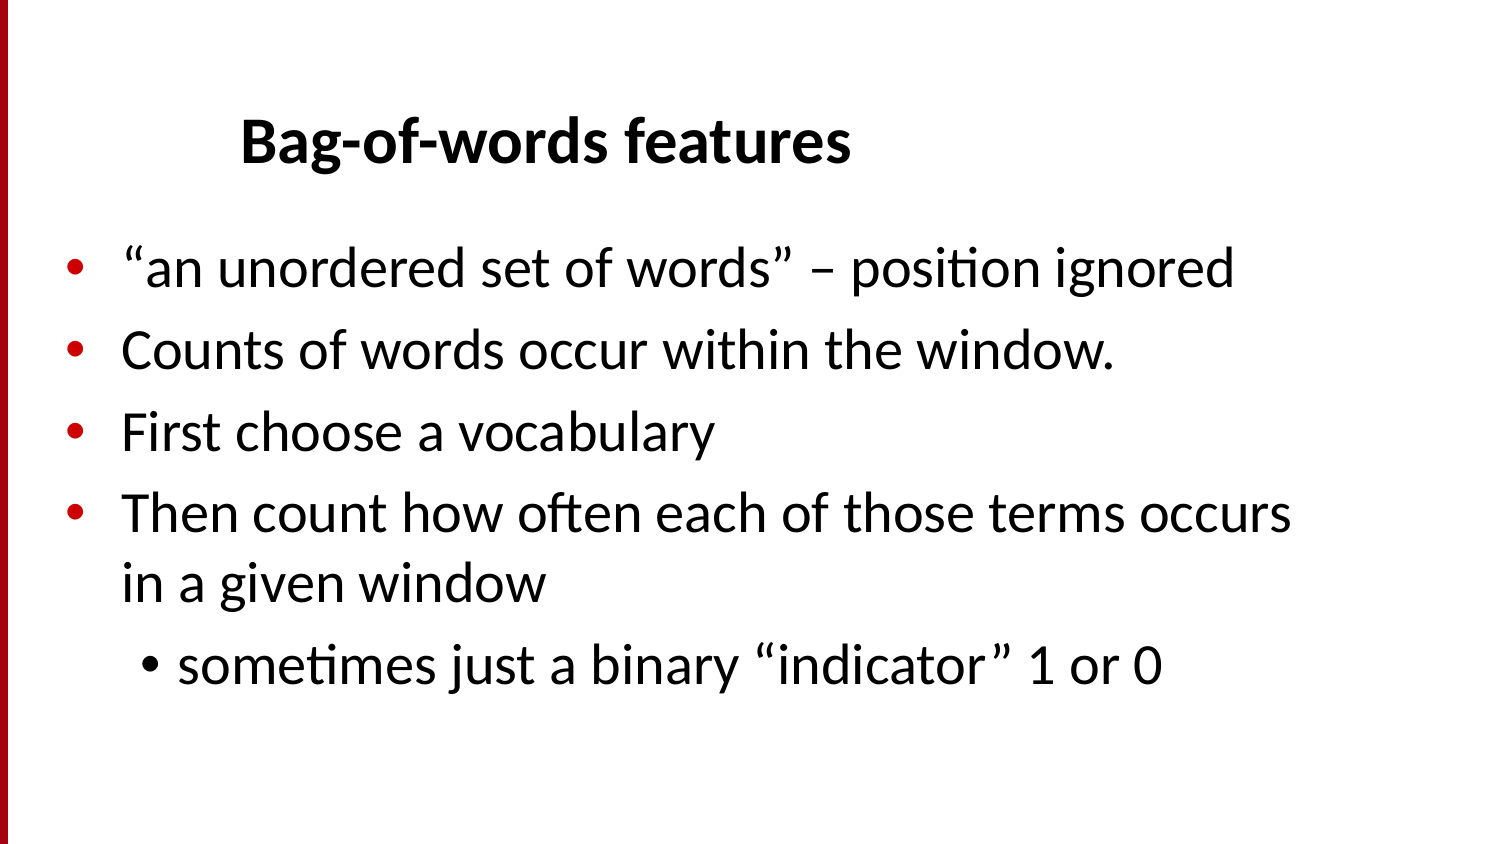

# Bag-of-words features
“an unordered set of words” – position ignored
Counts of words occur within the window.
First choose a vocabulary
Then count how often each of those terms occurs in a given window
sometimes just a binary “indicator” 1 or 0